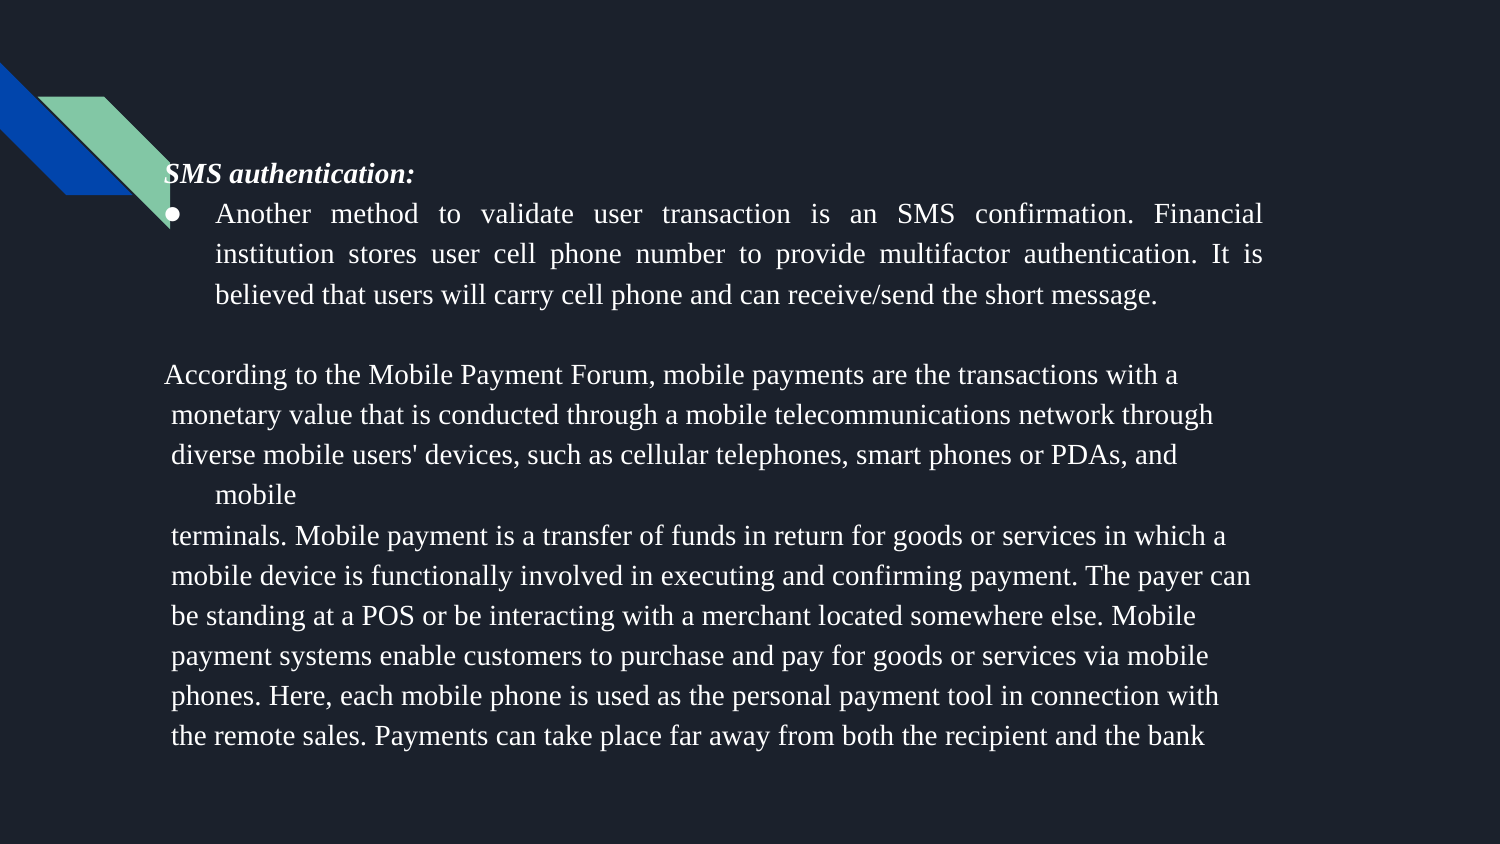

SMS authentication:
Another method to validate user transaction is an SMS confirmation. Financial institution stores user cell phone number to provide multifactor authentication. It is believed that users will carry cell phone and can receive/send the short message.

According to the Mobile Payment Forum, mobile payments are the transactions with a
 monetary value that is conducted through a mobile telecommunications network through
 diverse mobile users' devices, such as cellular telephones, smart phones or PDAs, and mobile
 terminals. Mobile payment is a transfer of funds in return for goods or services in which a
 mobile device is functionally involved in executing and confirming payment. The payer can
 be standing at a POS or be interacting with a merchant located somewhere else. Mobile
 payment systems enable customers to purchase and pay for goods or services via mobile
 phones. Here, each mobile phone is used as the personal payment tool in connection with
 the remote sales. Payments can take place far away from both the recipient and the bank